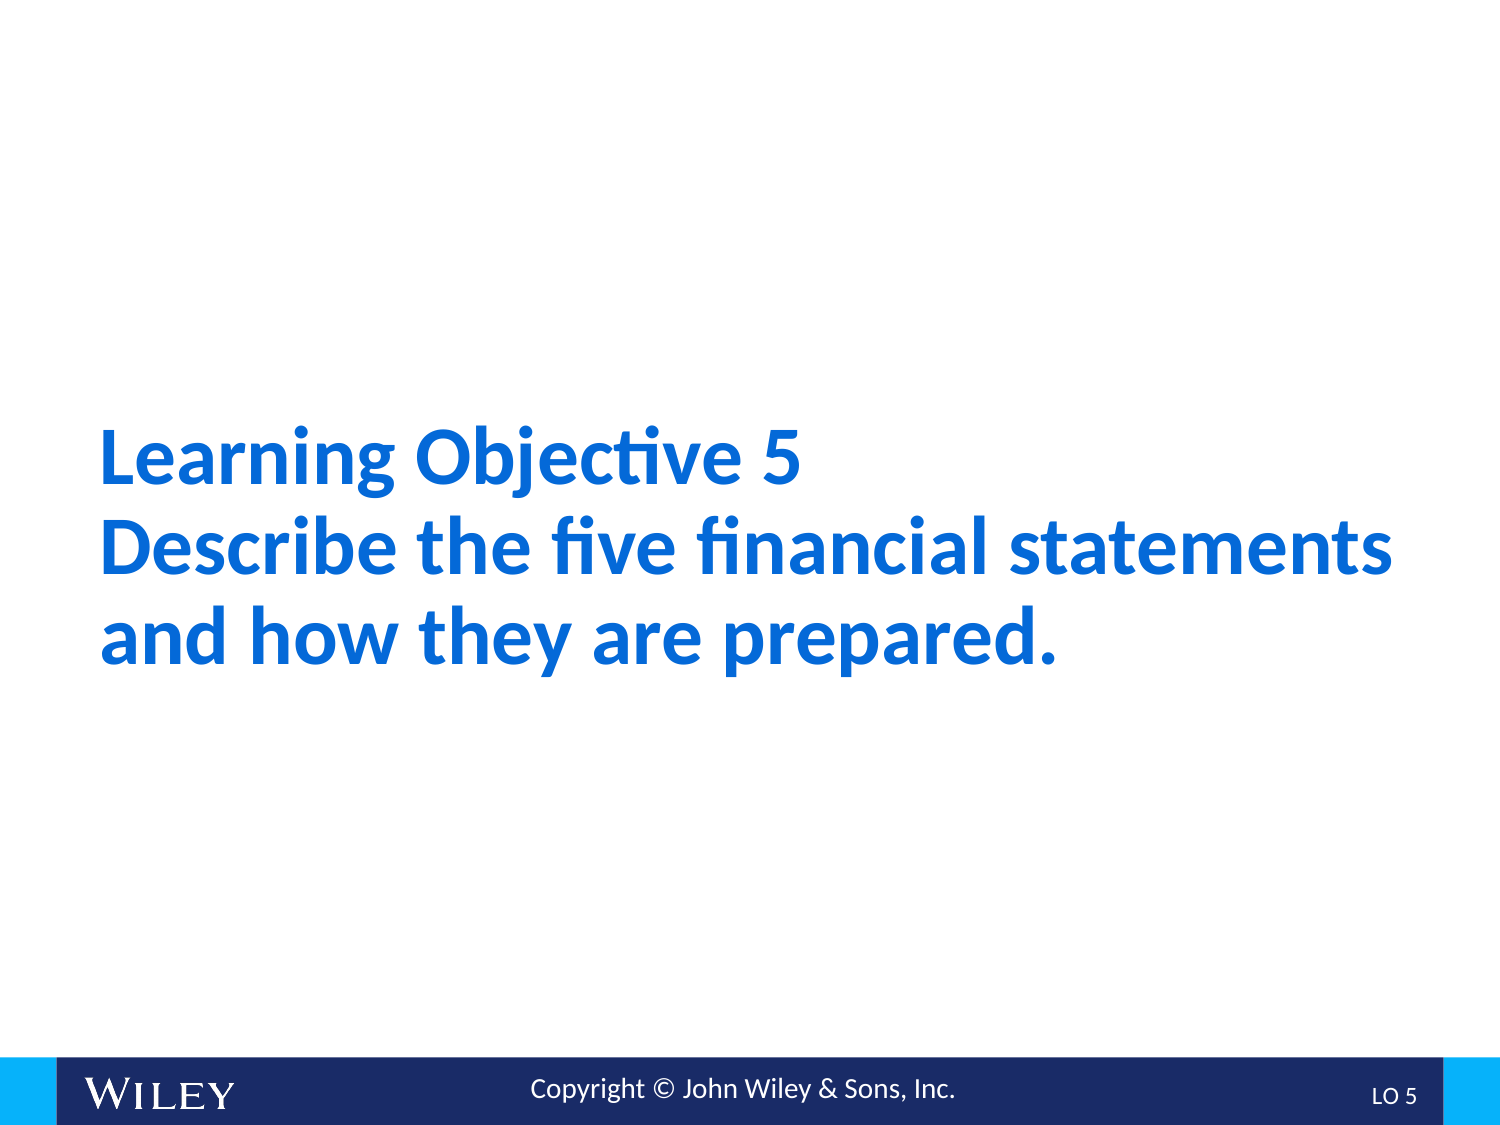

# Learning Objective 5 Describe the five financial statements and how they are prepared.
L O 5